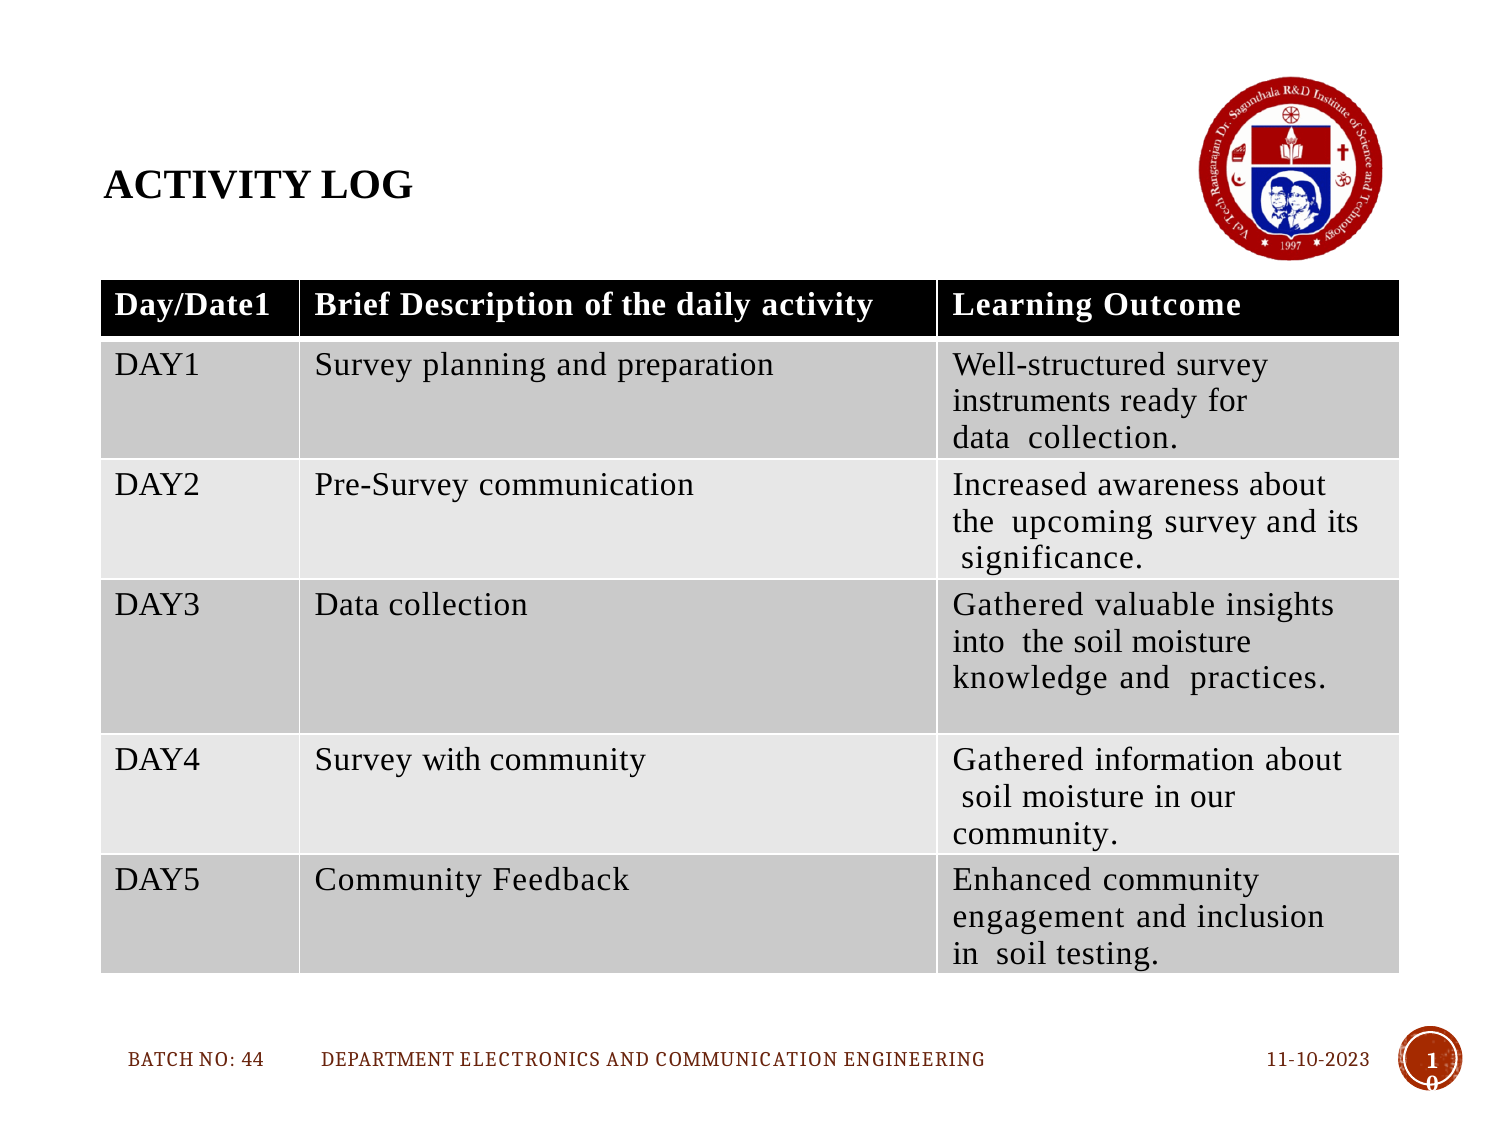

ACTIVITY LOG
| Day/Date1 | Brief Description of the daily activity | Learning Outcome |
| --- | --- | --- |
| DAY1 | Survey planning and preparation | Well-structured survey instruments ready for data collection. |
| DAY2 | Pre-Survey communication | Increased awareness about the upcoming survey and its significance. |
| DAY3 | Data collection | Gathered valuable insights into the soil moisture knowledge and practices. |
| DAY4 | Survey with community | Gathered information about soil moisture in our community. |
| DAY5 | Community Feedback | Enhanced community engagement and inclusion in soil testing. |
10
BATCH NO: 44
DEPARTMENT ELECTRONICS AND COMMUNICATION ENGINEERING
11-10-2023